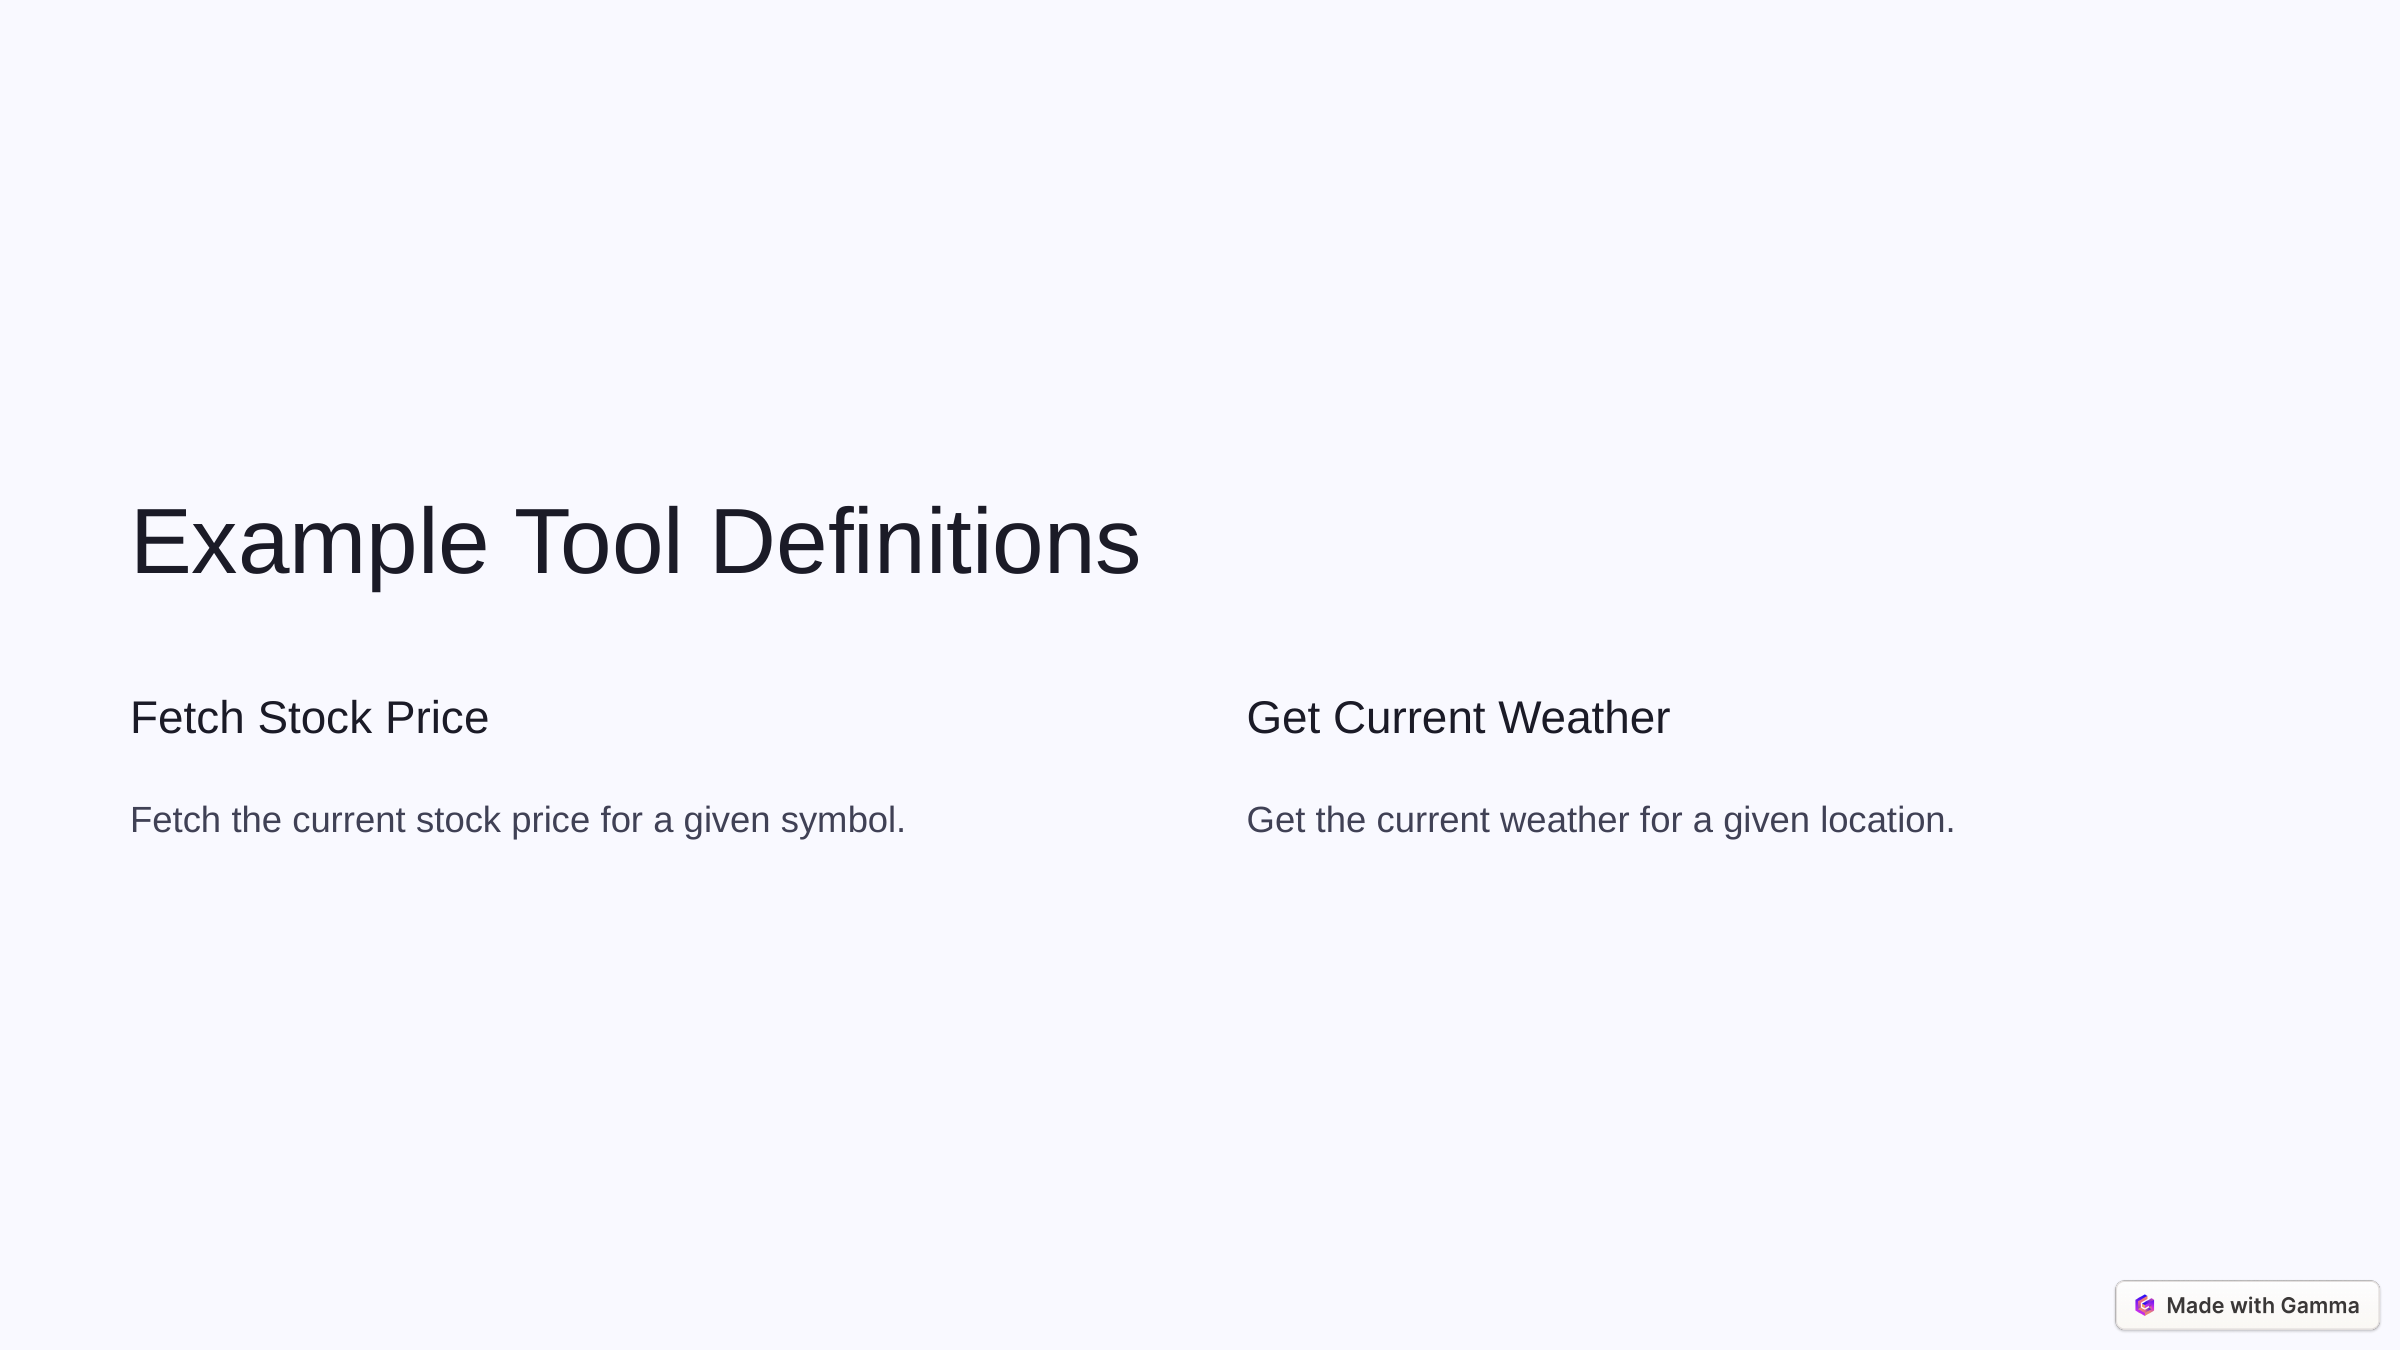

Example Tool Definitions
Fetch Stock Price
Get Current Weather
Fetch the current stock price for a given symbol.
Get the current weather for a given location.